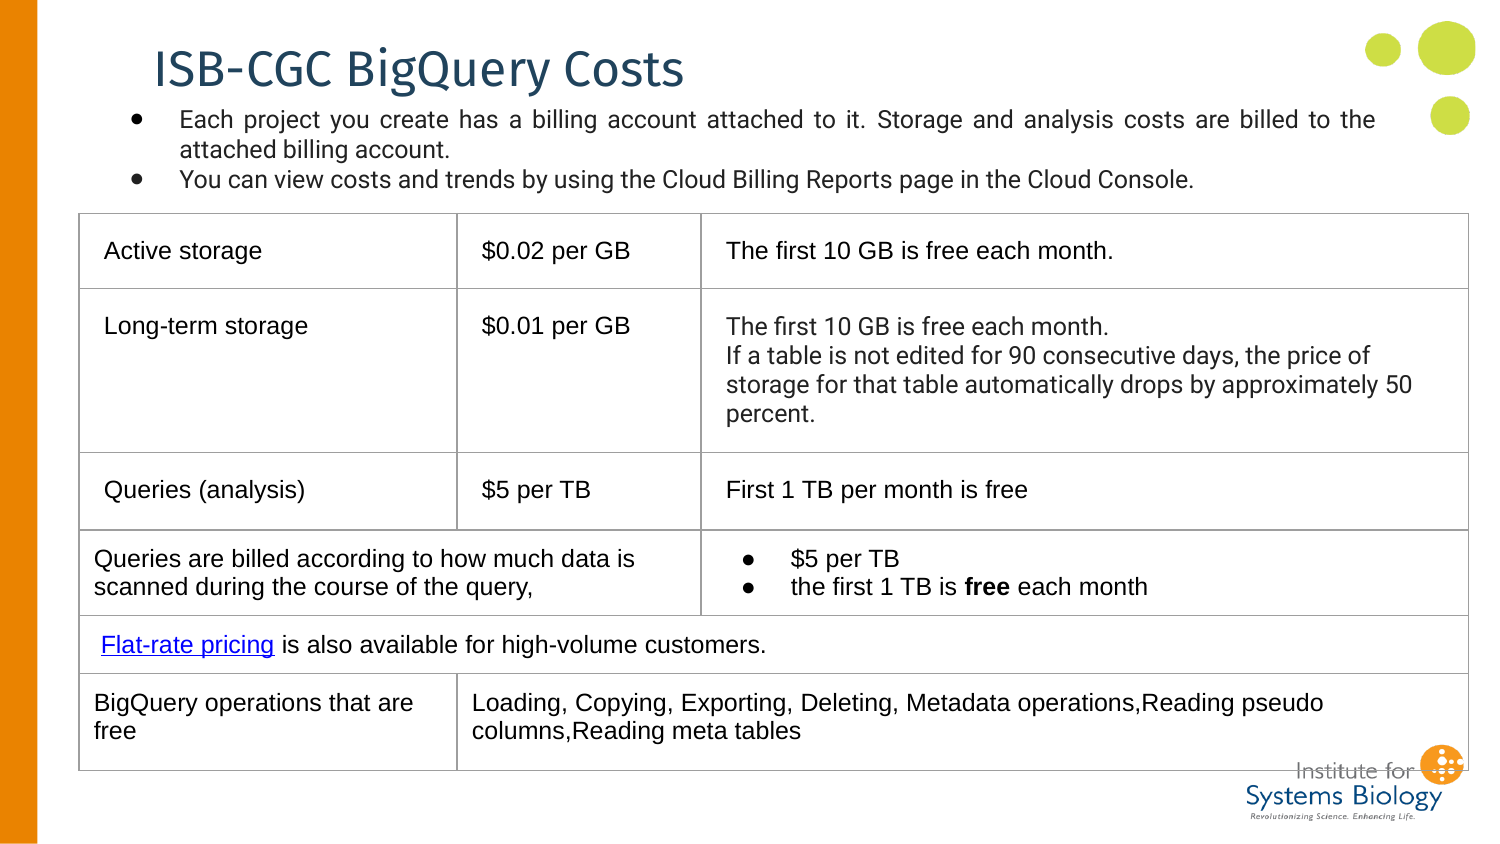

ISB-CGC BigQuery Costs
Each project you create has a billing account attached to it. Storage and analysis costs are billed to the attached billing account.
You can view costs and trends by using the Cloud Billing Reports page in the Cloud Console.
| Active storage | $0.02 per GB | The first 10 GB is free each month. |
| --- | --- | --- |
| Long-term storage | $0.01 per GB | The first 10 GB is free each month. If a table is not edited for 90 consecutive days, the price of storage for that table automatically drops by approximately 50 percent. |
| Queries (analysis) | $5 per TB | First 1 TB per month is free |
| Queries are billed according to how much data is scanned during the course of the query, |  | $5 per TB the first 1 TB is free each month |
| Flat-rate pricing is also available for high-volume customers. |  |  |
| BigQuery operations that are free | Loading, Copying, Exporting, Deleting, Metadata operations,Reading pseudo columns,Reading meta tables |  |